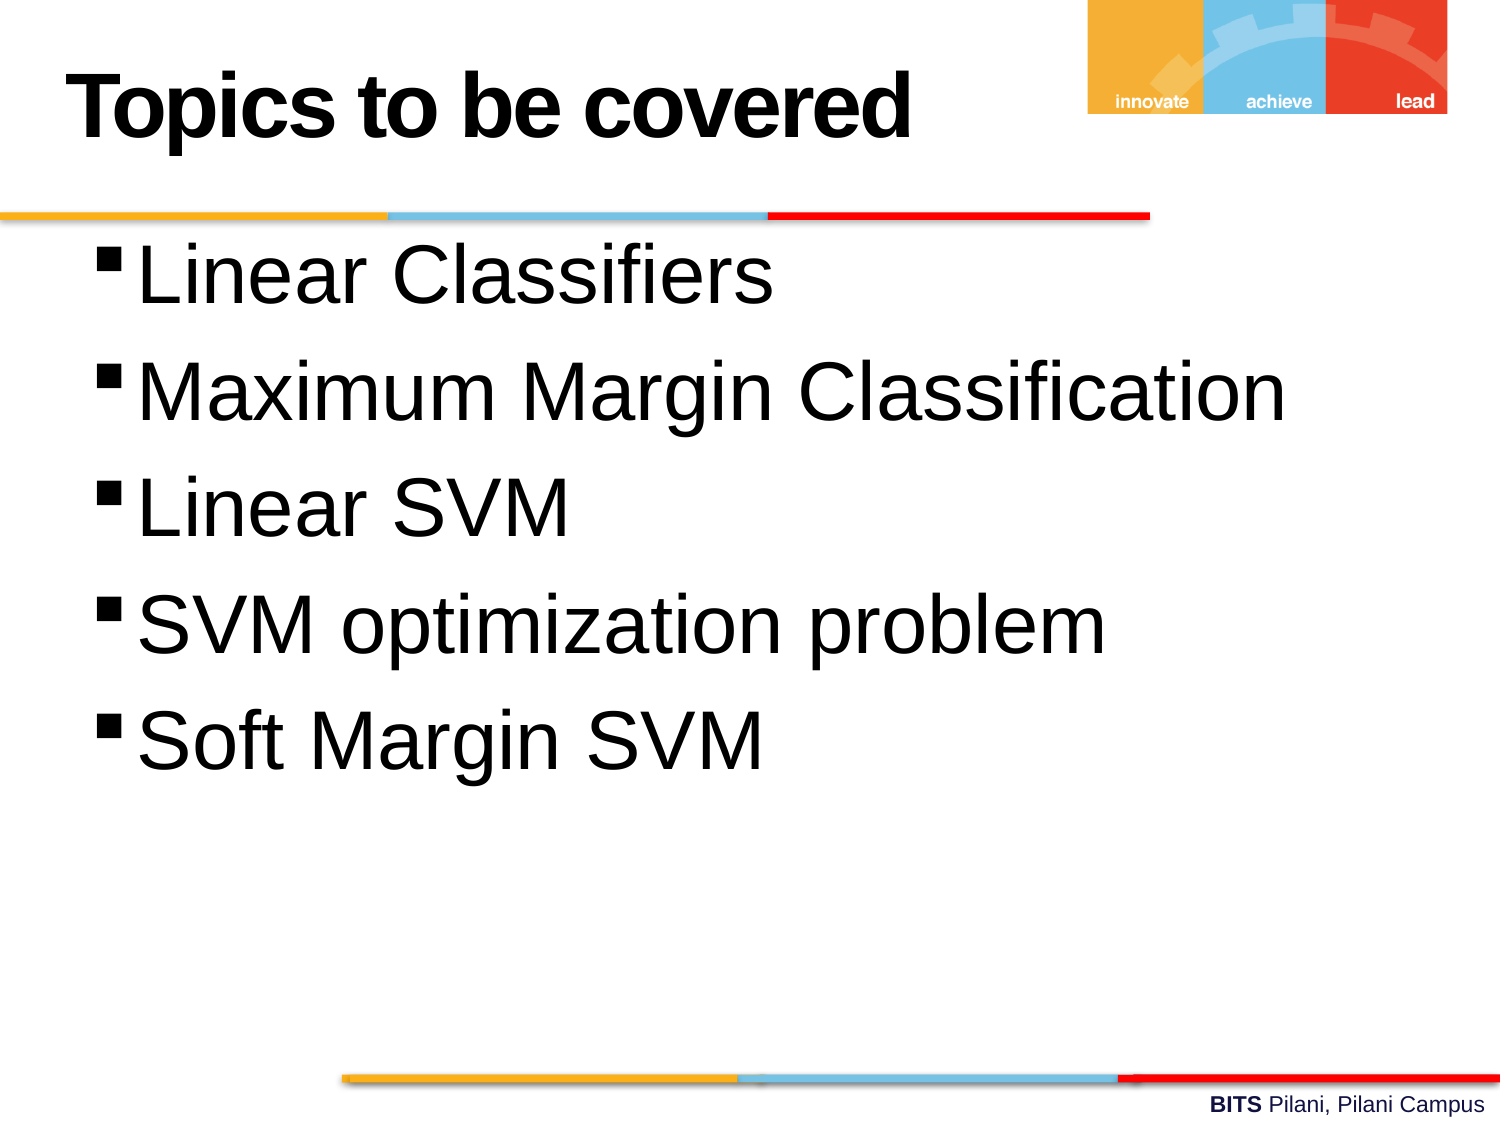

Topics to be covered
Linear Classifiers
Maximum Margin Classification
Linear SVM
SVM optimization problem
Soft Margin SVM